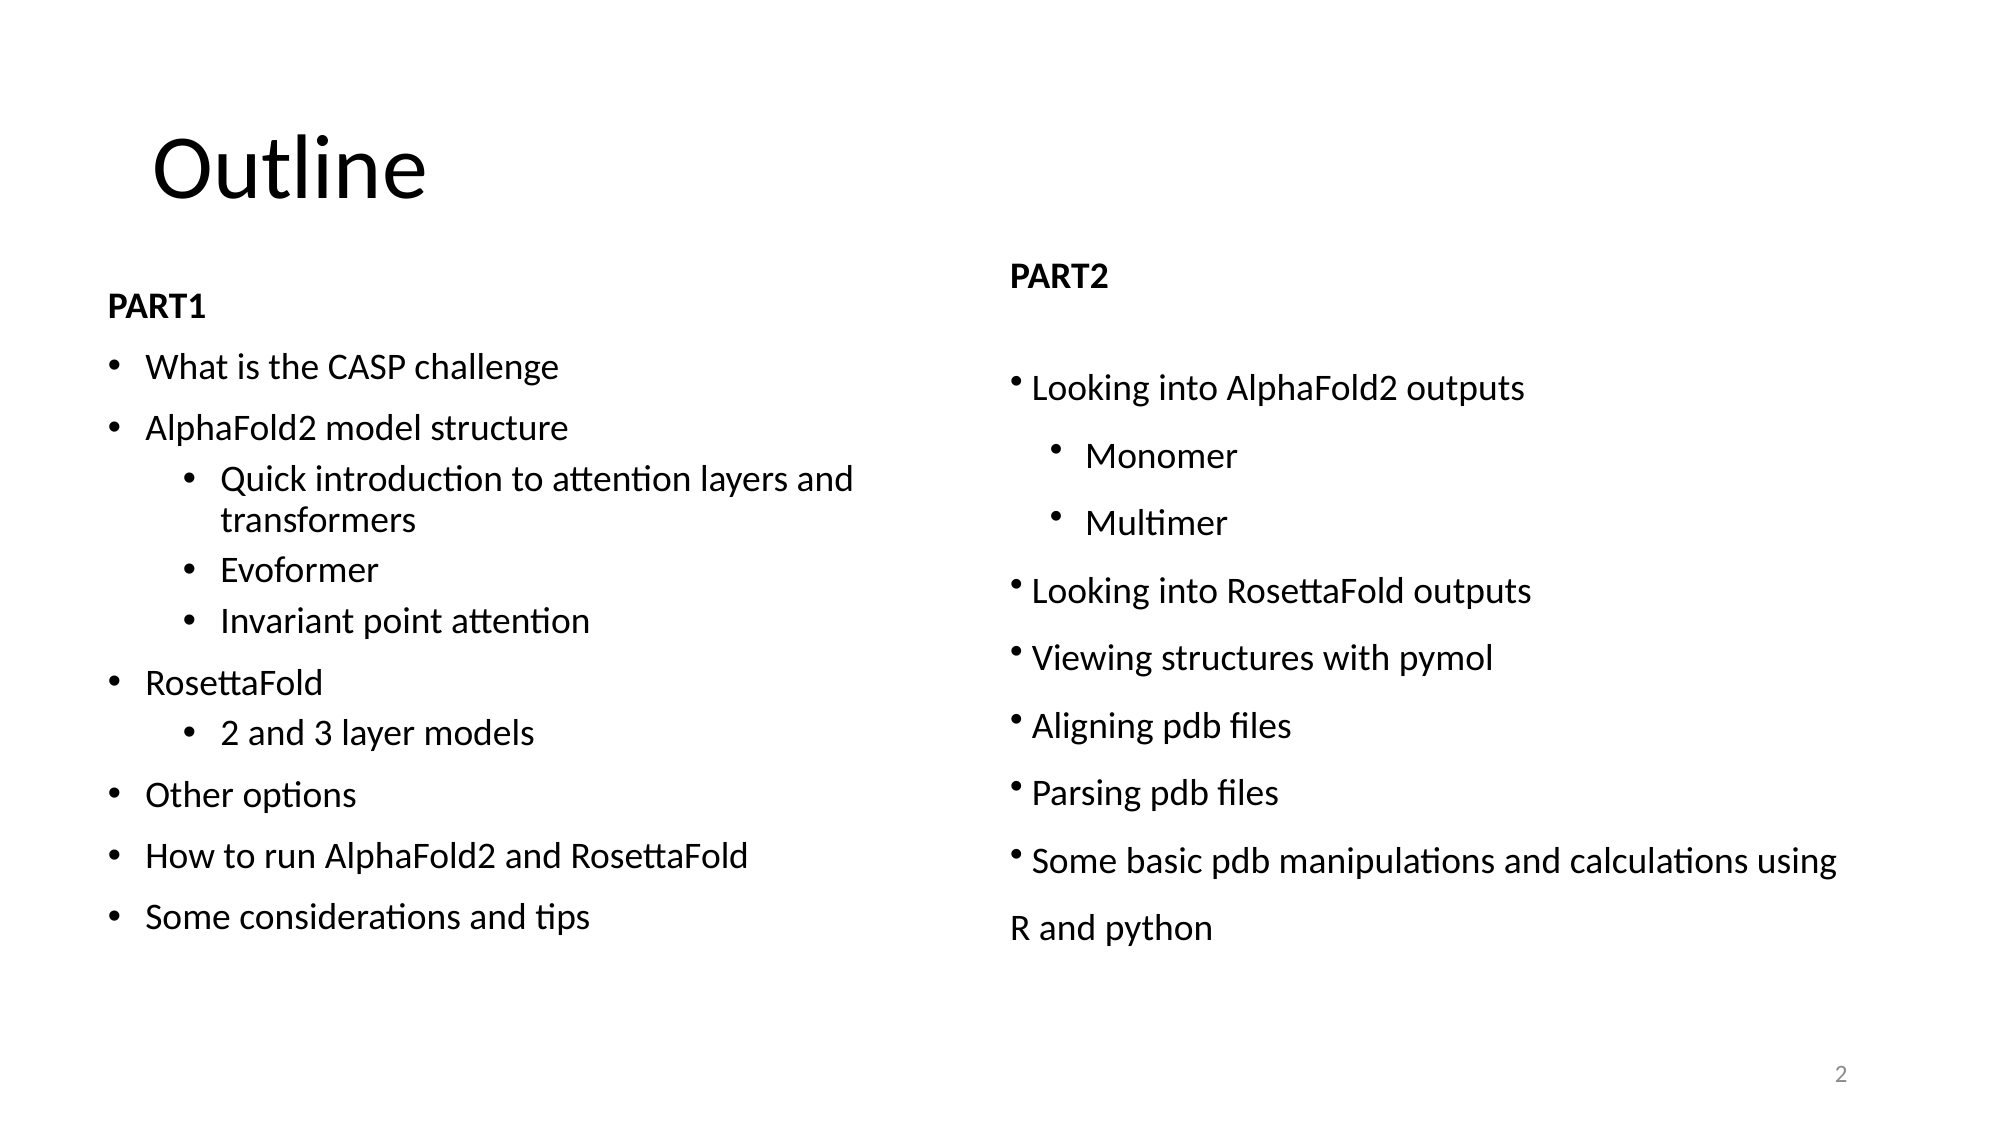

# Outline
PART2​

 Looking into AlphaFold2 outputs​
Monomer​
Multimer​
 Looking into RosettaFold outputs​
 Viewing structures with pymol
 Aligning pdb files
 Parsing pdb files
 Some basic pdb manipulations and calculations using R and python

PART1
What is the CASP challenge
AlphaFold2 model structure
Quick introduction to attention layers and transformers
Evoformer
Invariant point attention
RosettaFold
2 and 3 layer models
Other options
How to run AlphaFold2 and RosettaFold
Some considerations and tips

2